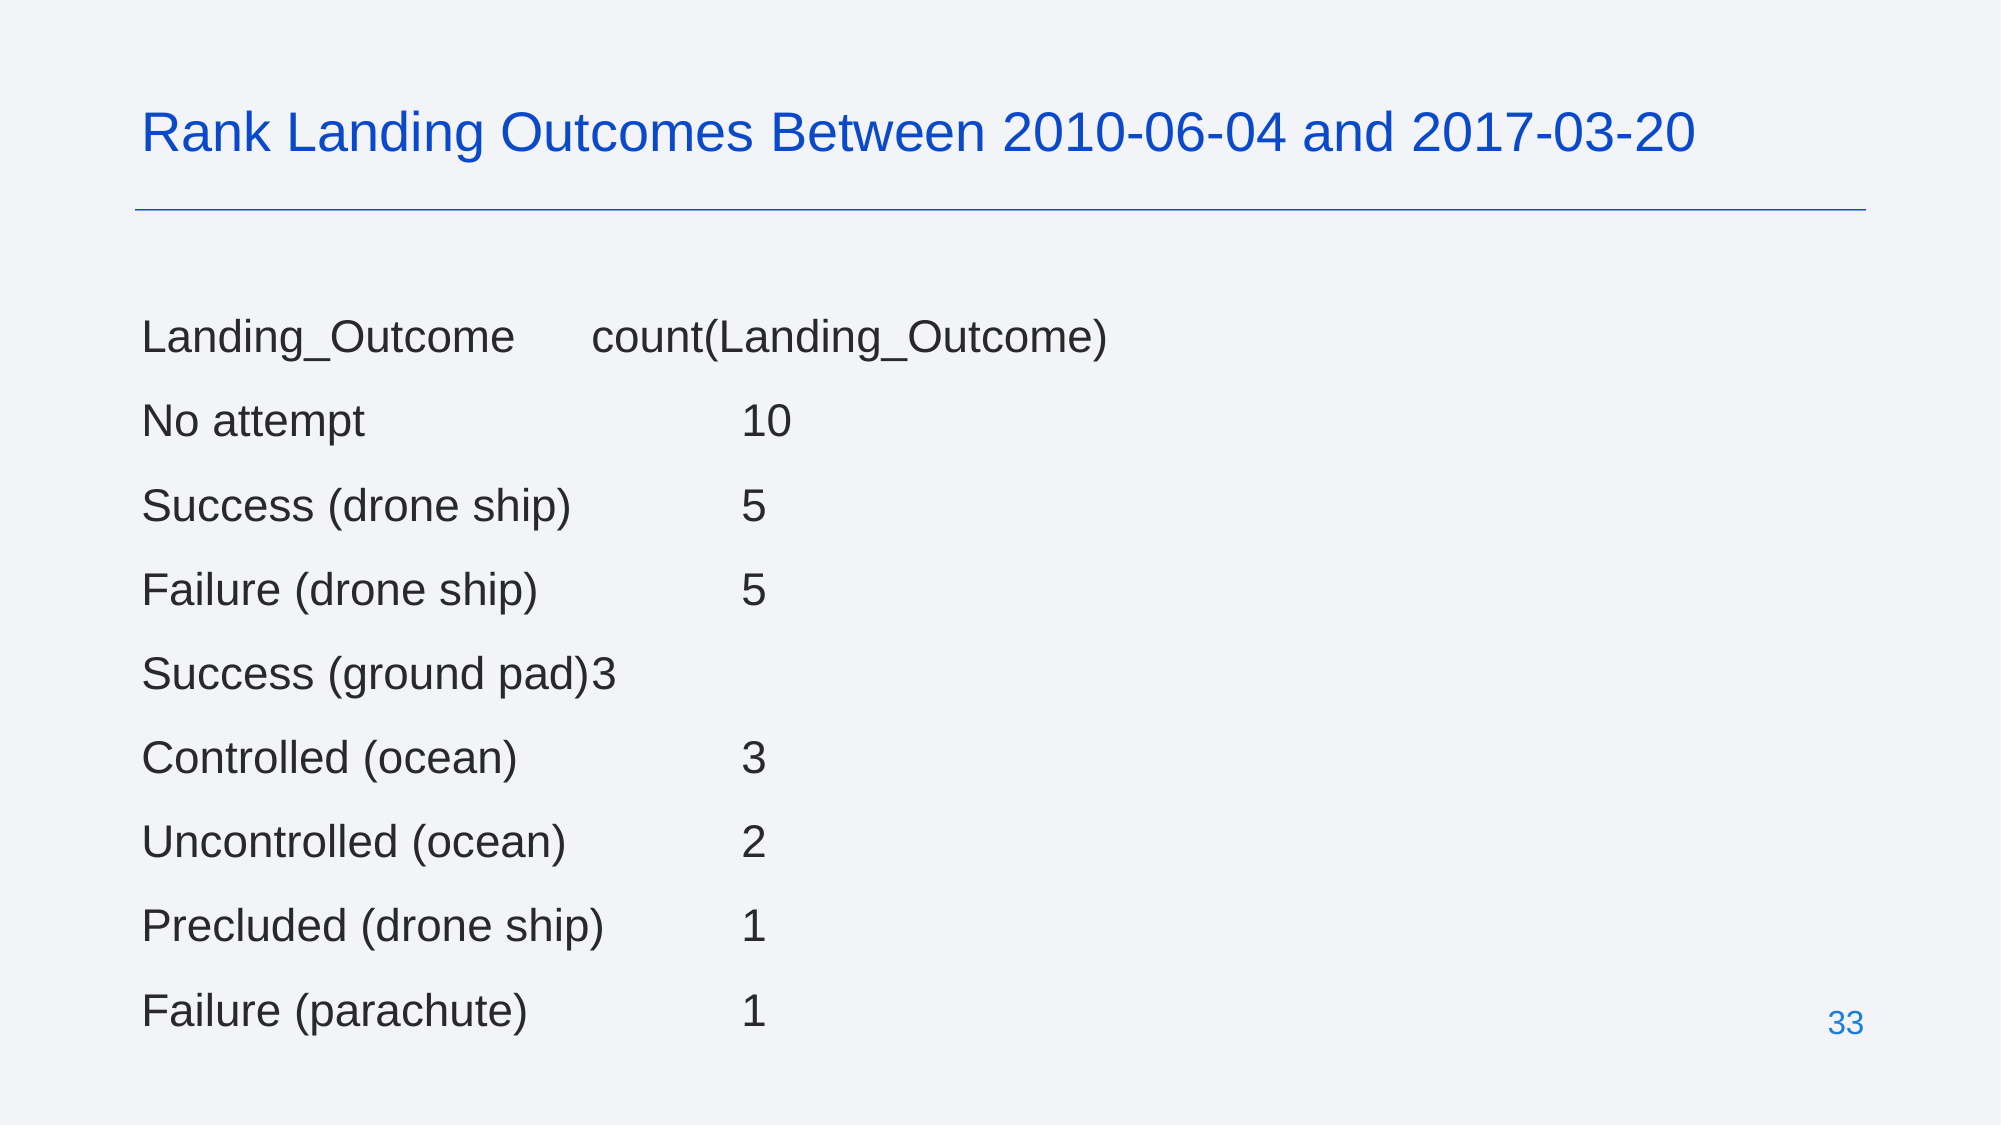

Rank Landing Outcomes Between 2010-06-04 and 2017-03-20
Landing_Outcome	count(Landing_Outcome)
No attempt			10
Success (drone ship)		5
Failure (drone ship)		5
Success (ground pad)	3
Controlled (ocean)		3
Uncontrolled (ocean)		2
Precluded (drone ship)	1
Failure (parachute)		1
33